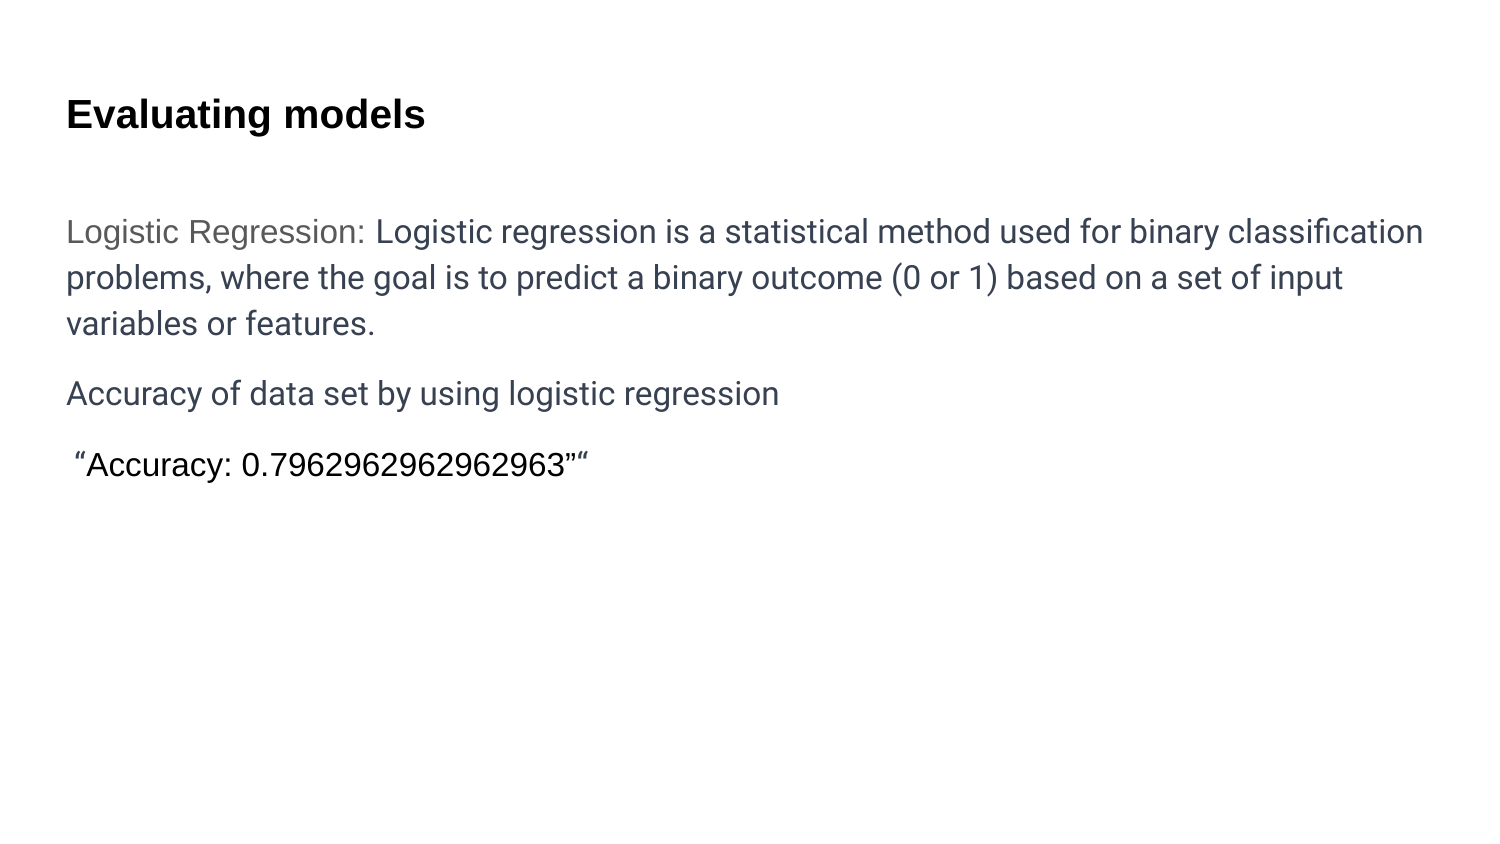

# Evaluating models

Logistic Regression: Logistic regression is a statistical method used for binary classification problems, where the goal is to predict a binary outcome (0 or 1) based on a set of input variables or features.
Accuracy of data set by using logistic regression
 “Accuracy: 0.7962962962962963”“